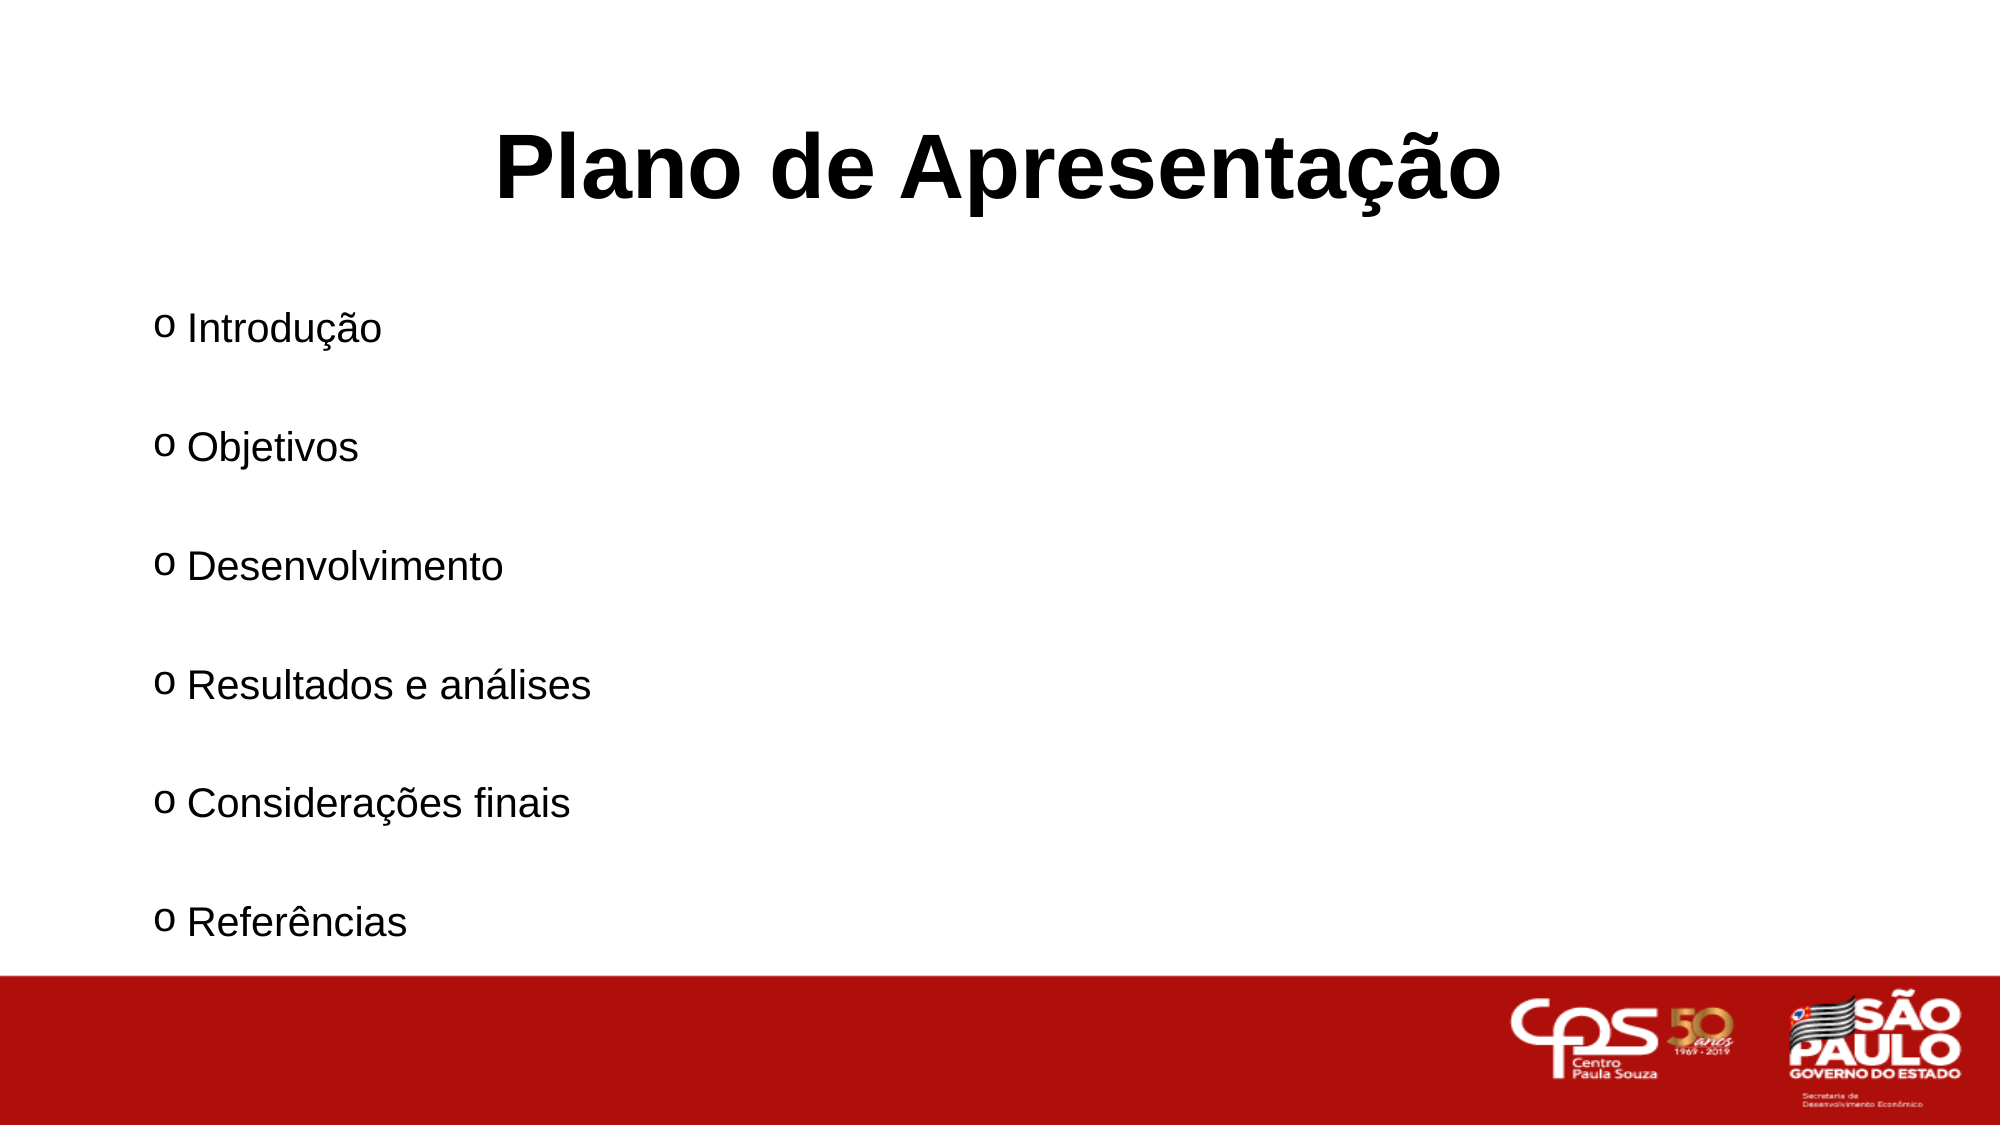

# Plano de Apresentação
Introdução

Objetivos

Desenvolvimento

Resultados e análises

Considerações finais

Referências